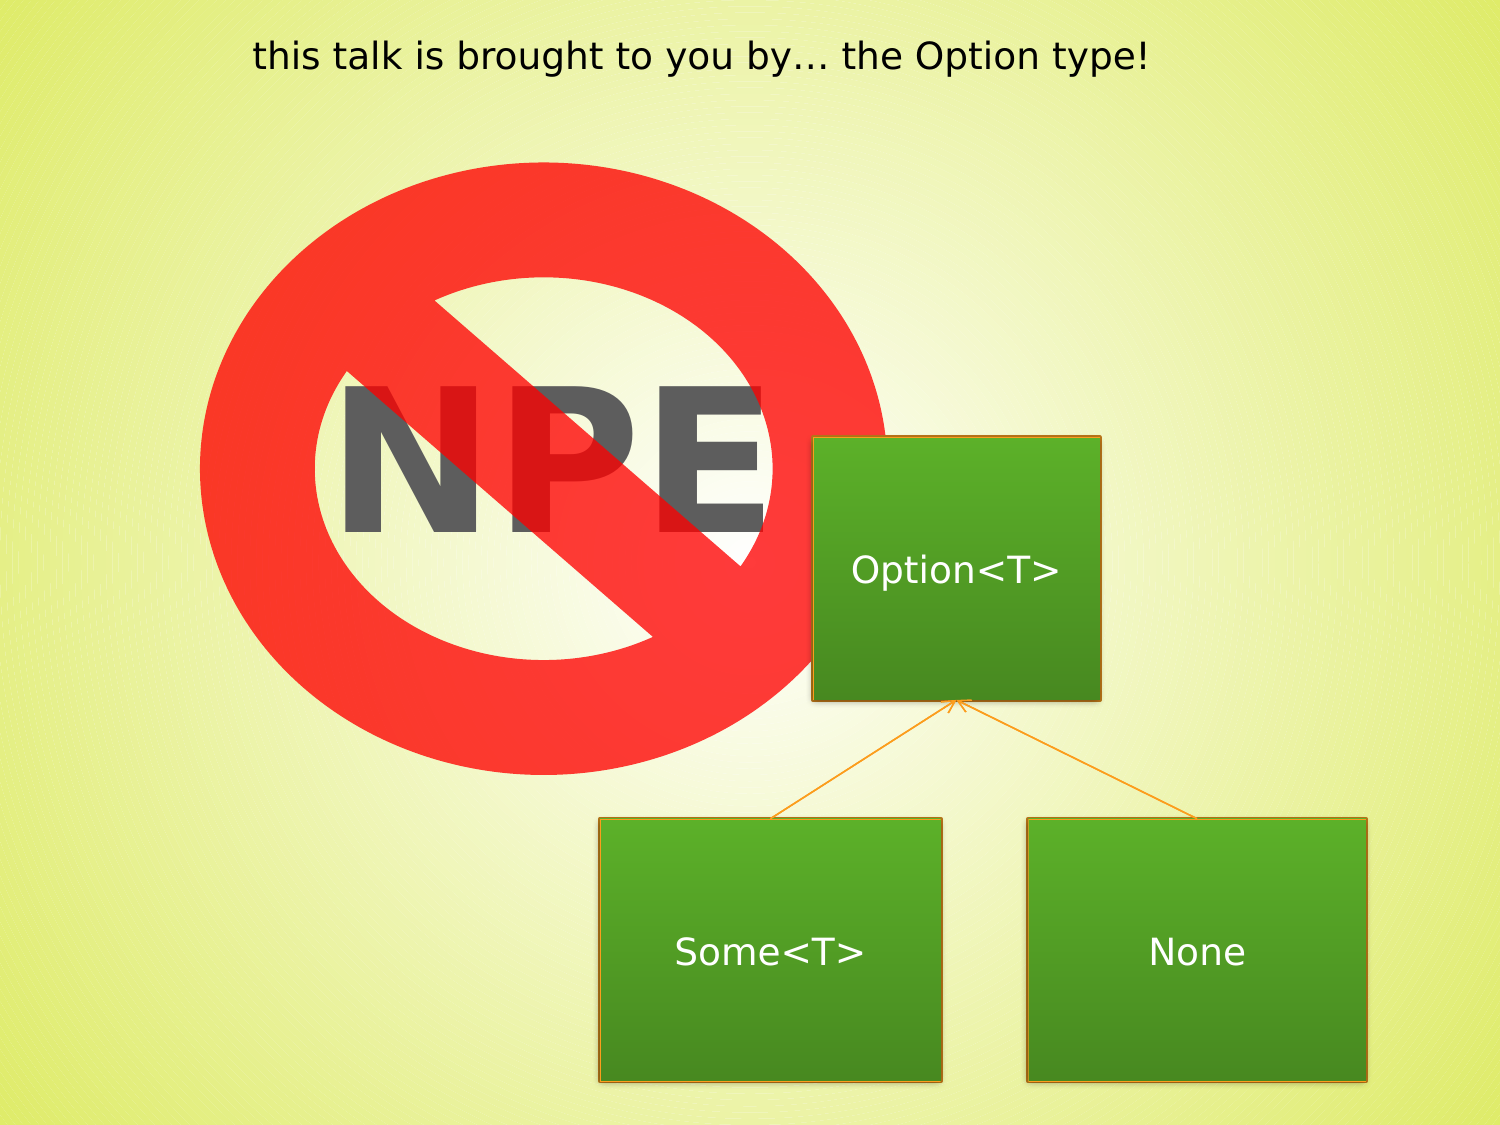

this talk is brought to you by… the Option type!

NPE
Thing

doStuff()
SomeThing

doStuff() {…}
NullThing

doStuff() {}
Option<T>
Some<T>
None